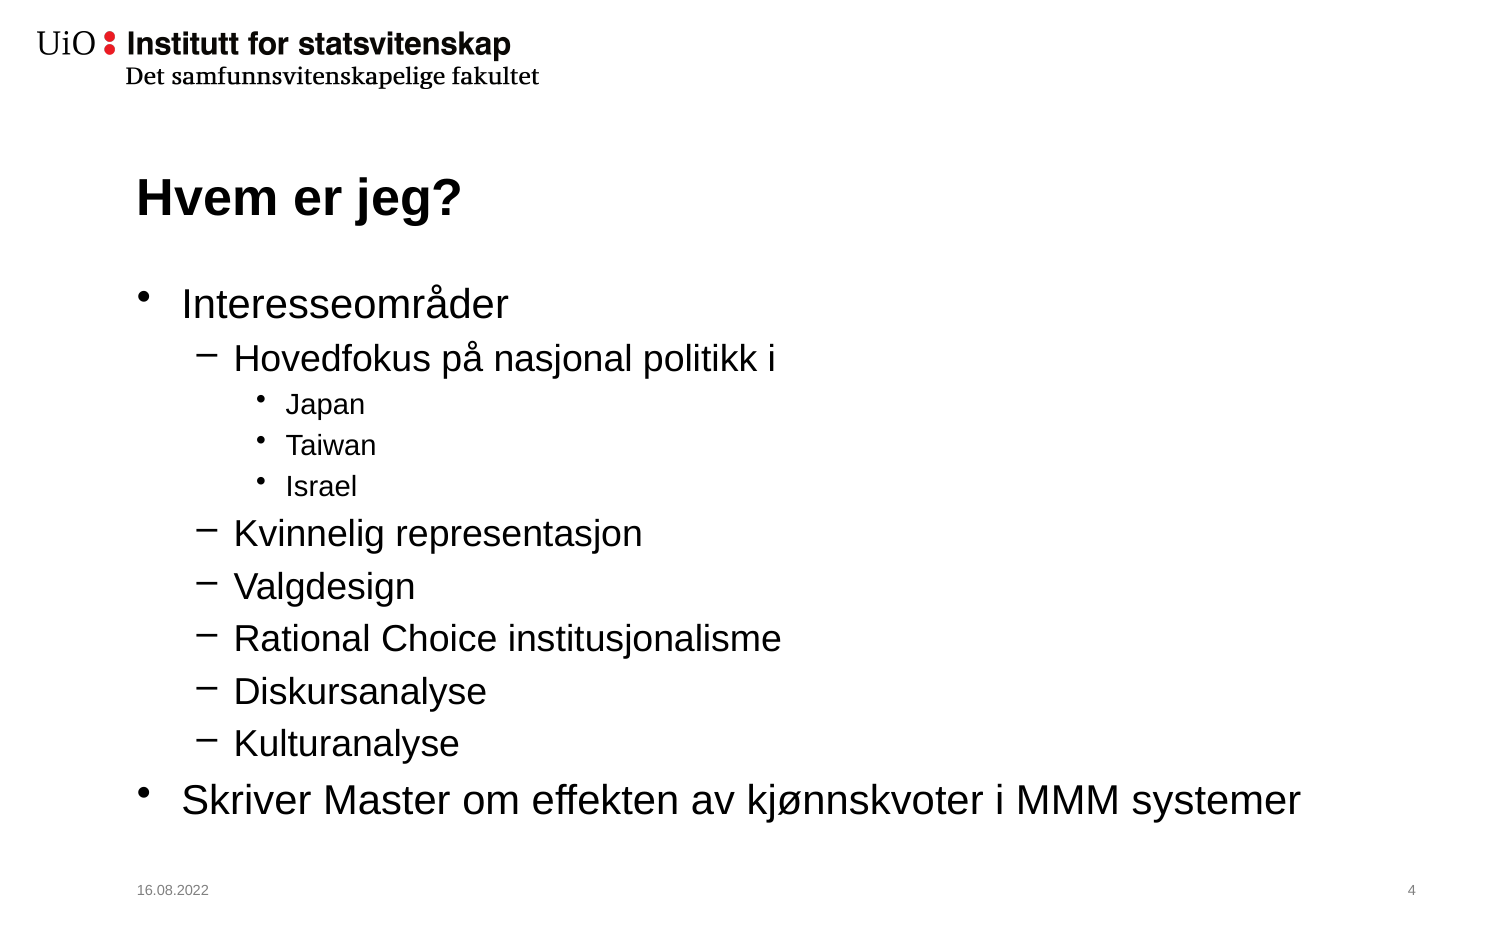

# Hvem er jeg?
Interesseområder
Hovedfokus på nasjonal politikk i
Japan
Taiwan
Israel
Kvinnelig representasjon
Valgdesign
Rational Choice institusjonalisme
Diskursanalyse
Kulturanalyse
Skriver Master om effekten av kjønnskvoter i MMM systemer
16.08.2022
4